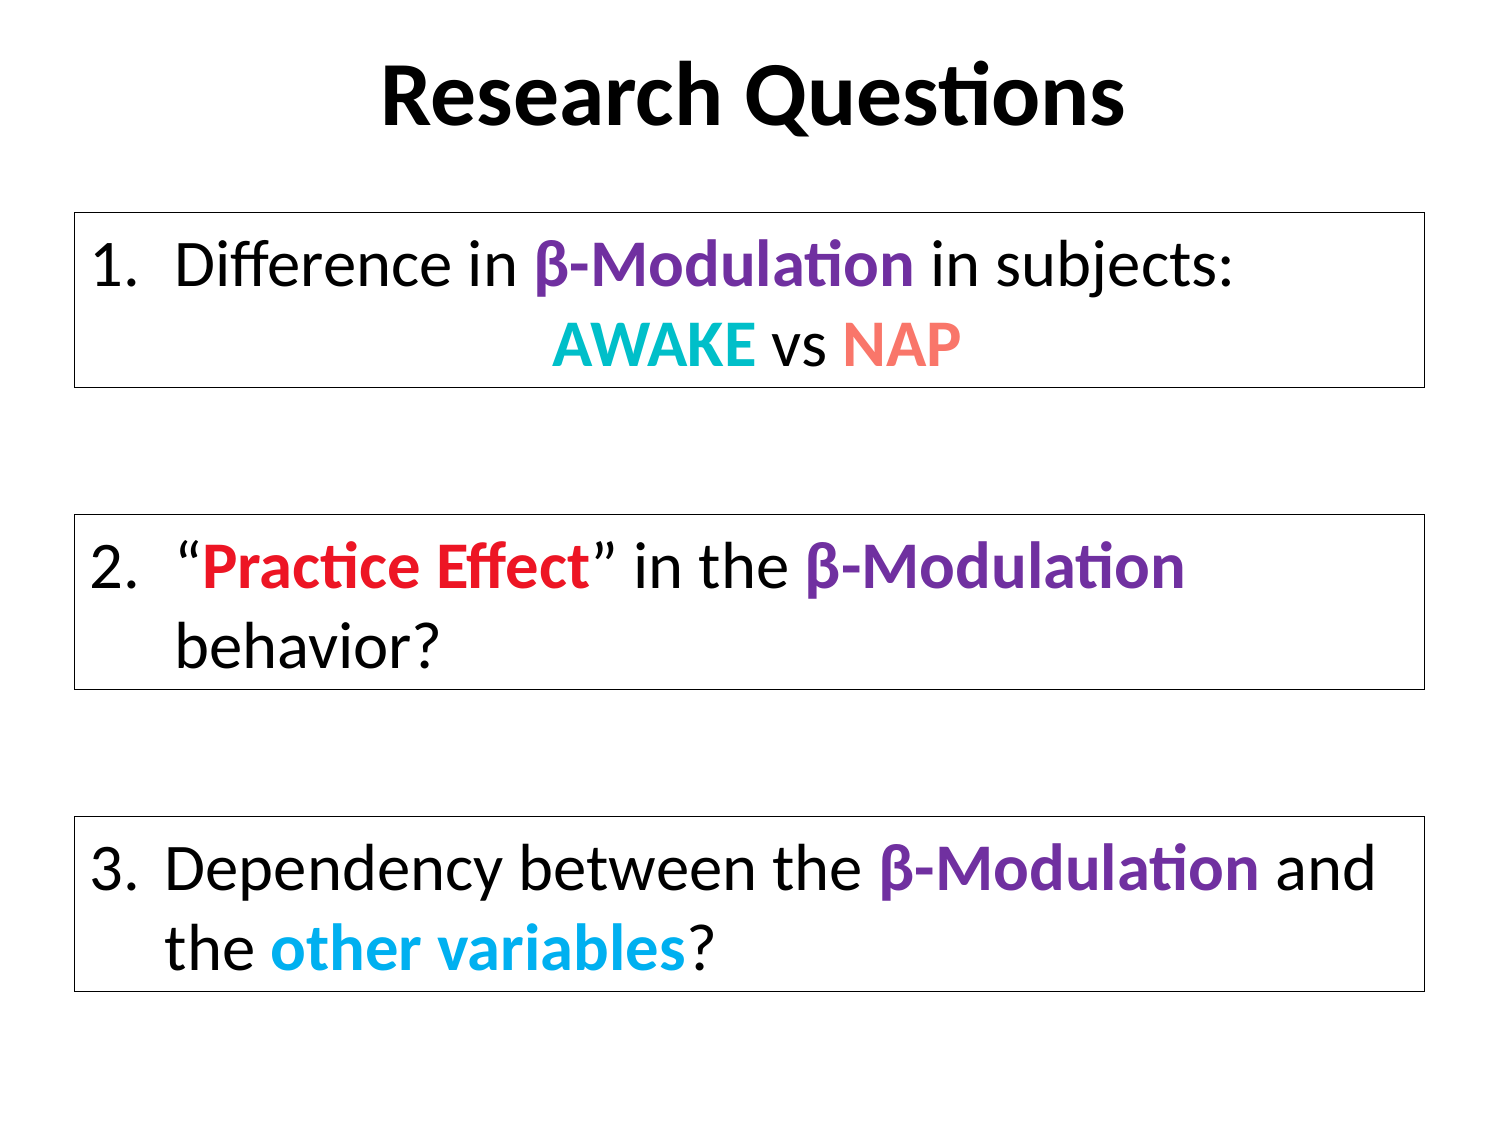

# Research Questions
Difference in β-Modulation in subjects:
 AWAKE vs NAP
“Practice Effect” in the β-Modulation behavior?
Dependency between the β-Modulation and the other variables?